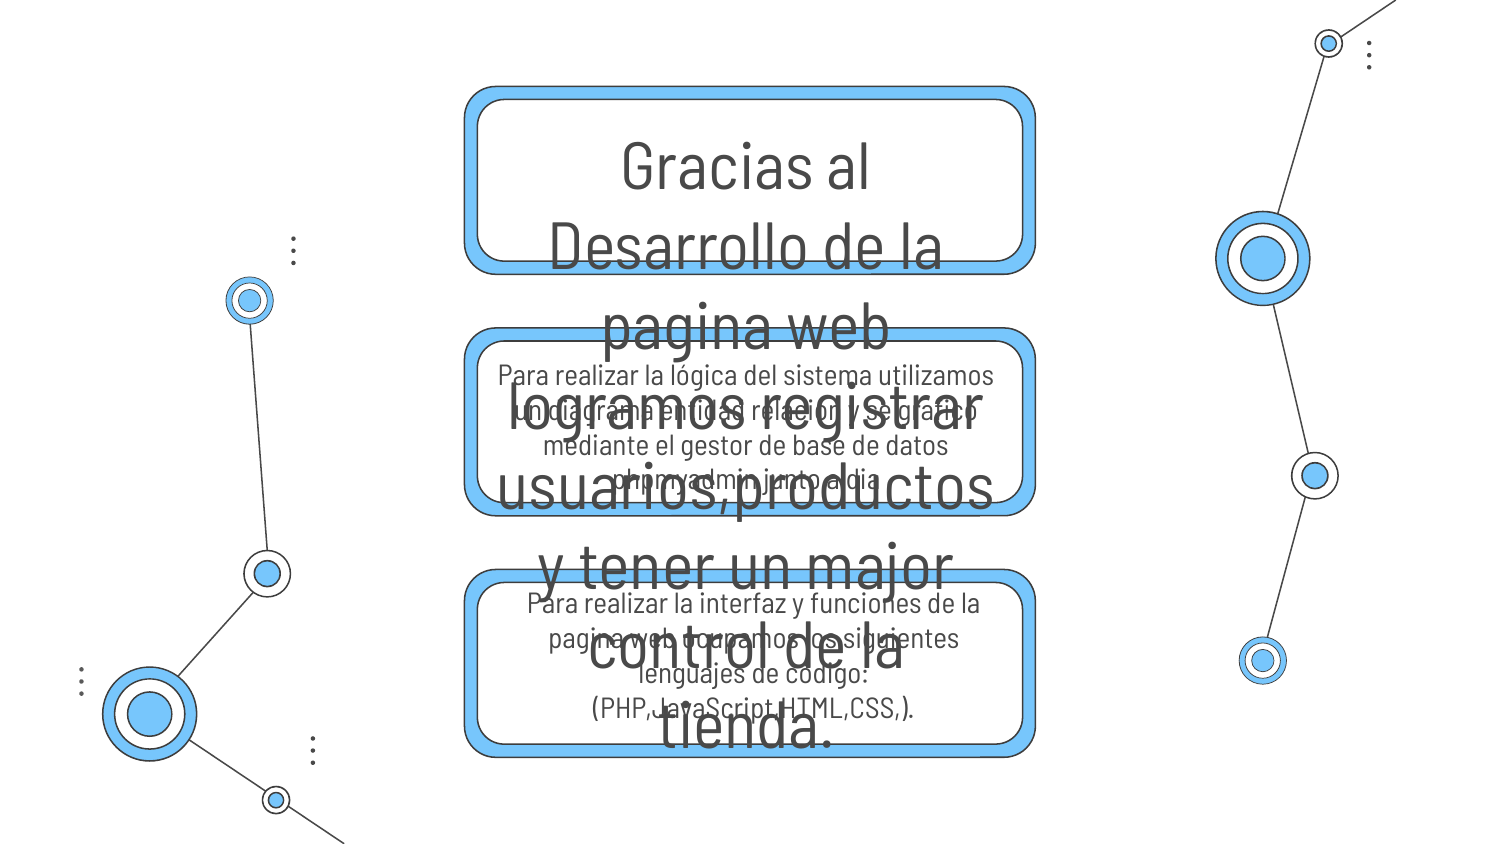

Gracias al Desarrollo de la pagina web logramos registrar usuarios,productos y tener un major control de la tienda.

Para realizar la lógica del sistema utilizamos un diagrama entidad relación y se grafico mediante el gestor de base de datos phpmyadmin junto a dia

Para realizar la interfaz y funciones de la pagina web ocupamos los siguientes lenguajes de código: (PHP,JavaScript,HTML,CSS,).